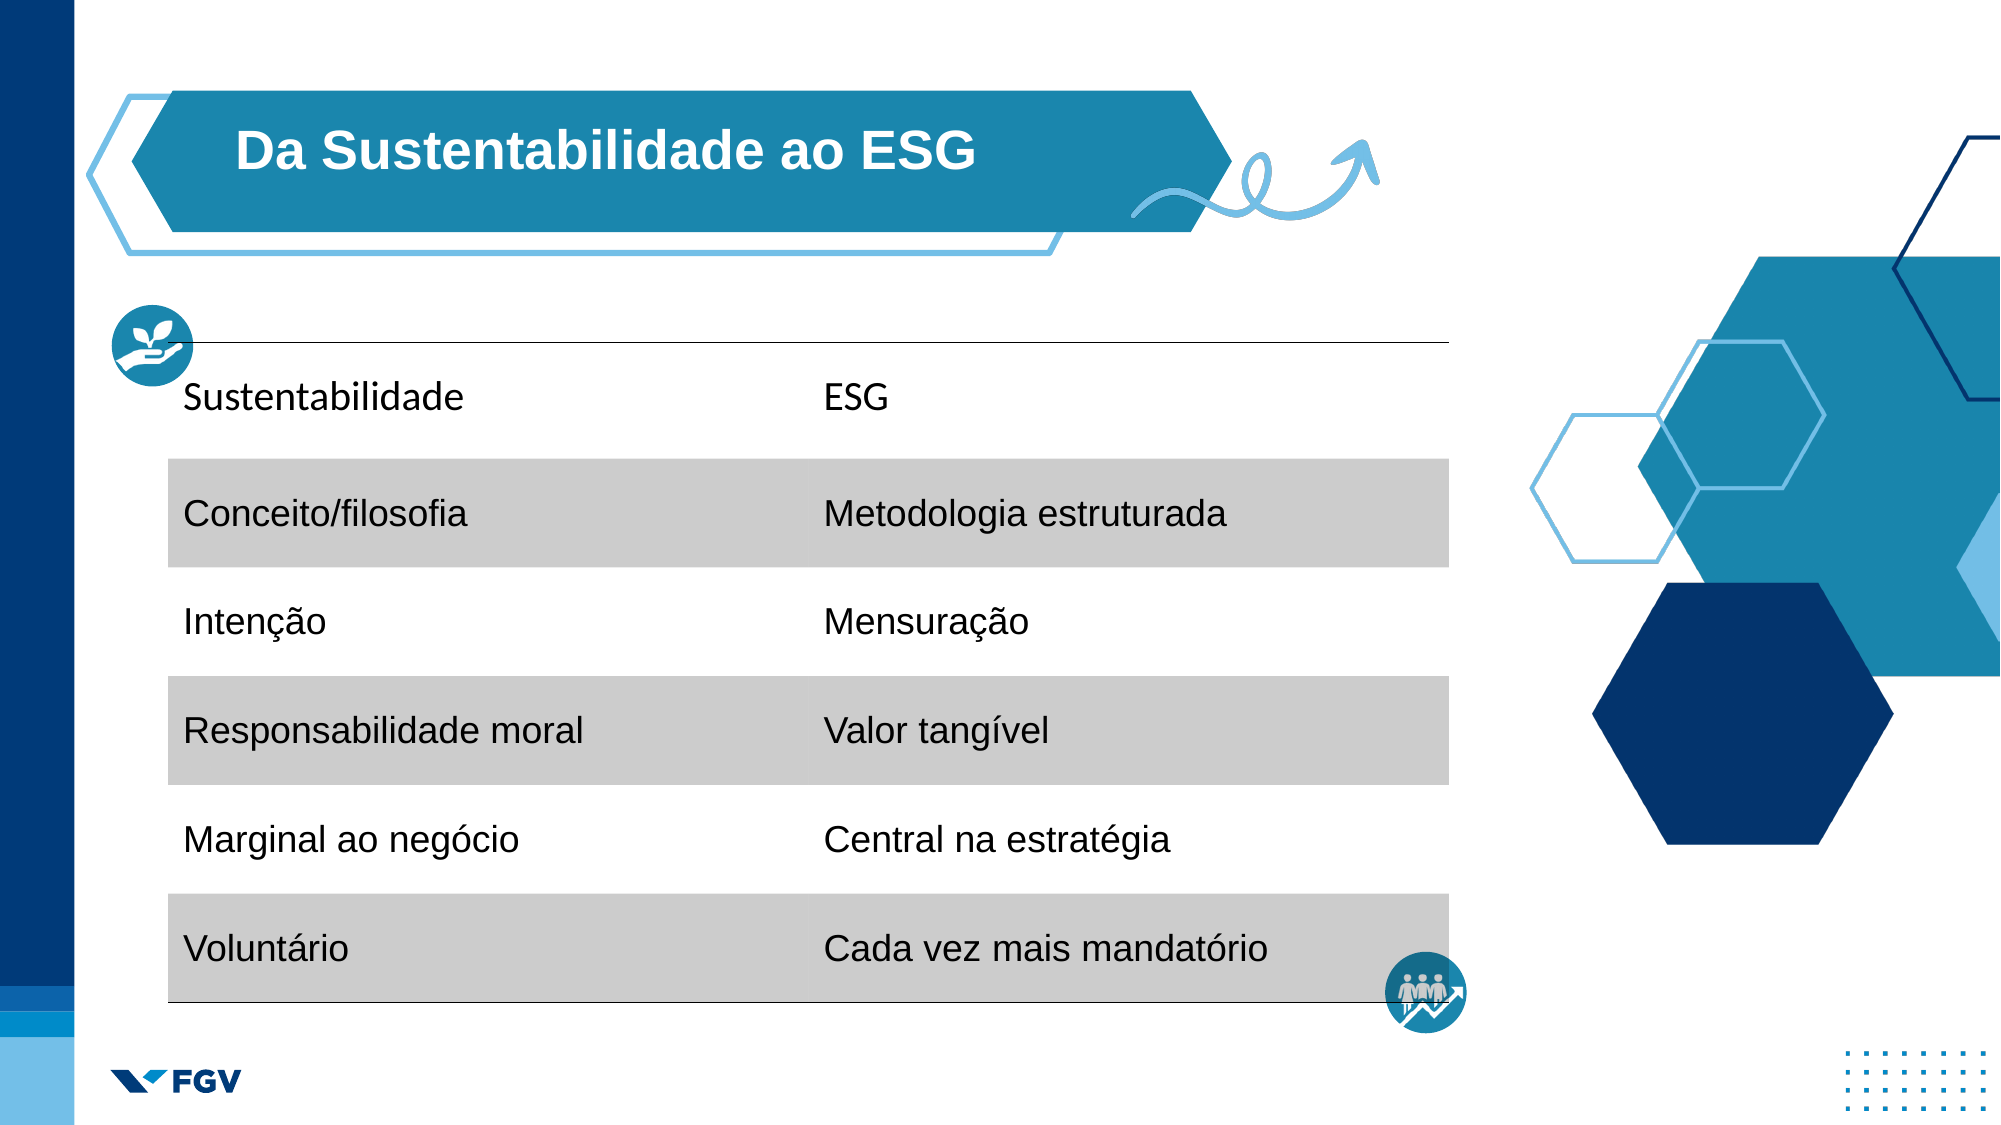

Da Sustentabilidade ao ESG

| Sustentabilidade | ESG |
| --- | --- |
| Conceito/filosofia | Metodologia estruturada |
| Intenção | Mensuração |
| Responsabilidade moral | Valor tangível |
| Marginal ao negócio | Central na estratégia |
| Voluntário | Cada vez mais mandatório |